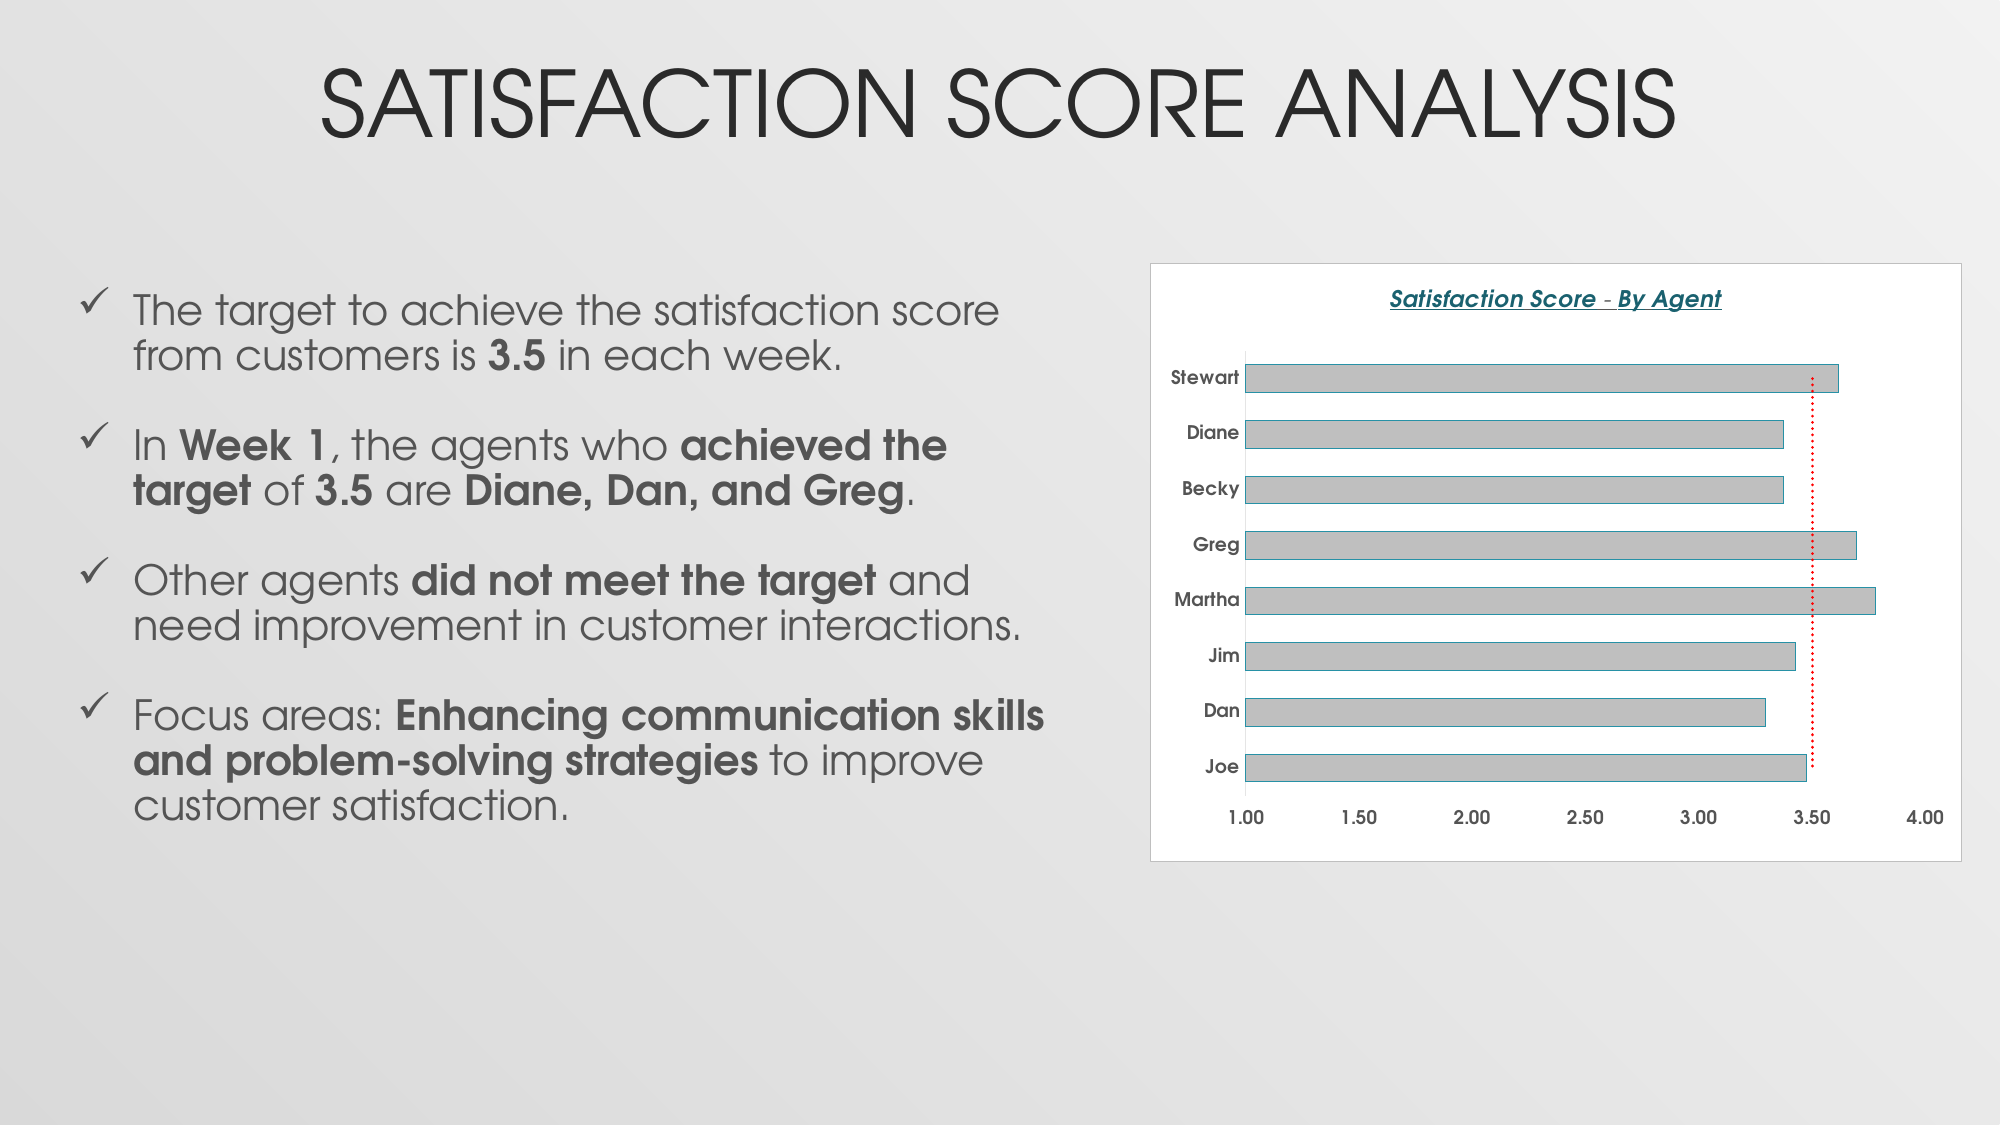

# Satisfaction Score Analysis

### Chart

| Category |  |  |
|---|---|---|
| Stewart | 3.6153846153846154 | 3.5 |
| Diane | 3.3714285714285714 | 3.5 |
| Becky | 3.372093023255814 | 3.5 |
| Greg | 3.6944444444444446 | 3.5 |
| Martha | 3.78125 | 3.5 |
| Jim | 3.425531914893617 | 3.5 |
| Dan | 3.2941176470588234 | 3.5 |
| Joe | 3.473684210526316 | 3.5 |
The target to achieve the satisfaction score from customers is 3.5 in each week.

In Week 1, the agents who achieved the target of 3.5 are Diane, Dan, and Greg.

Other agents did not meet the target and need improvement in customer interactions.

Focus areas: Enhancing communication skills and problem-solving strategies to improve customer satisfaction.